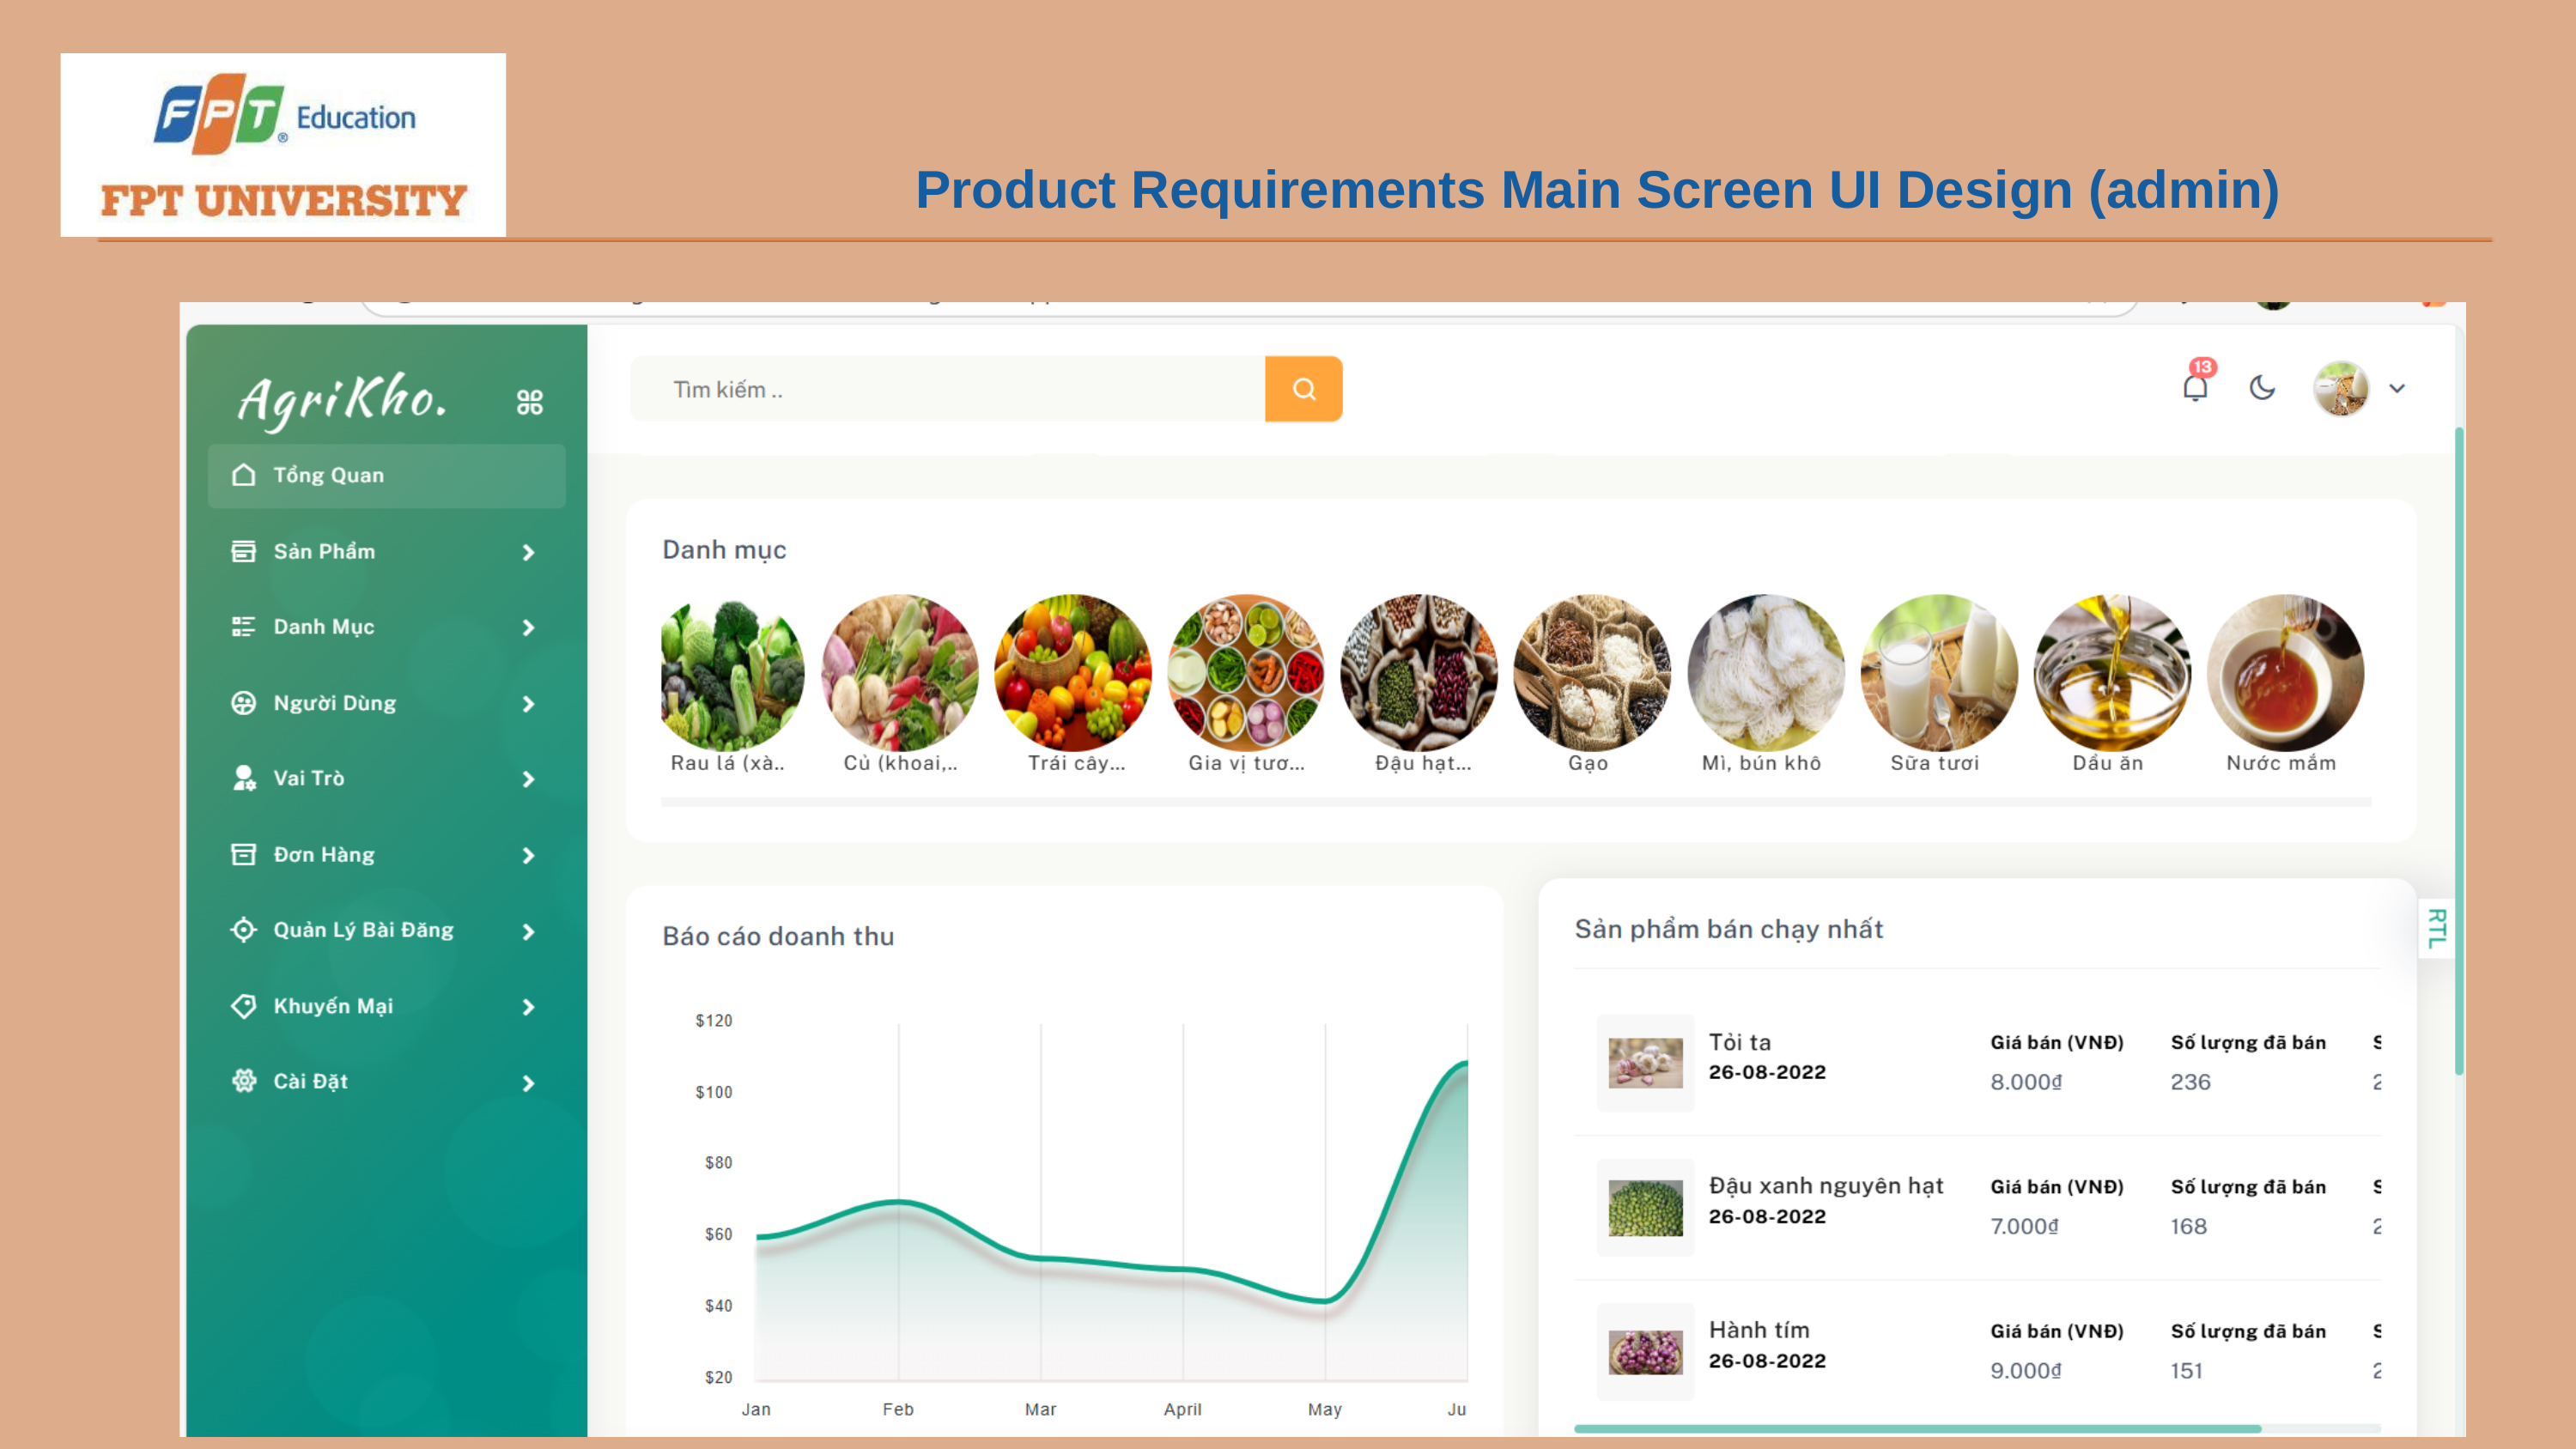

Product Requirements Main Screen UI Design (admin)